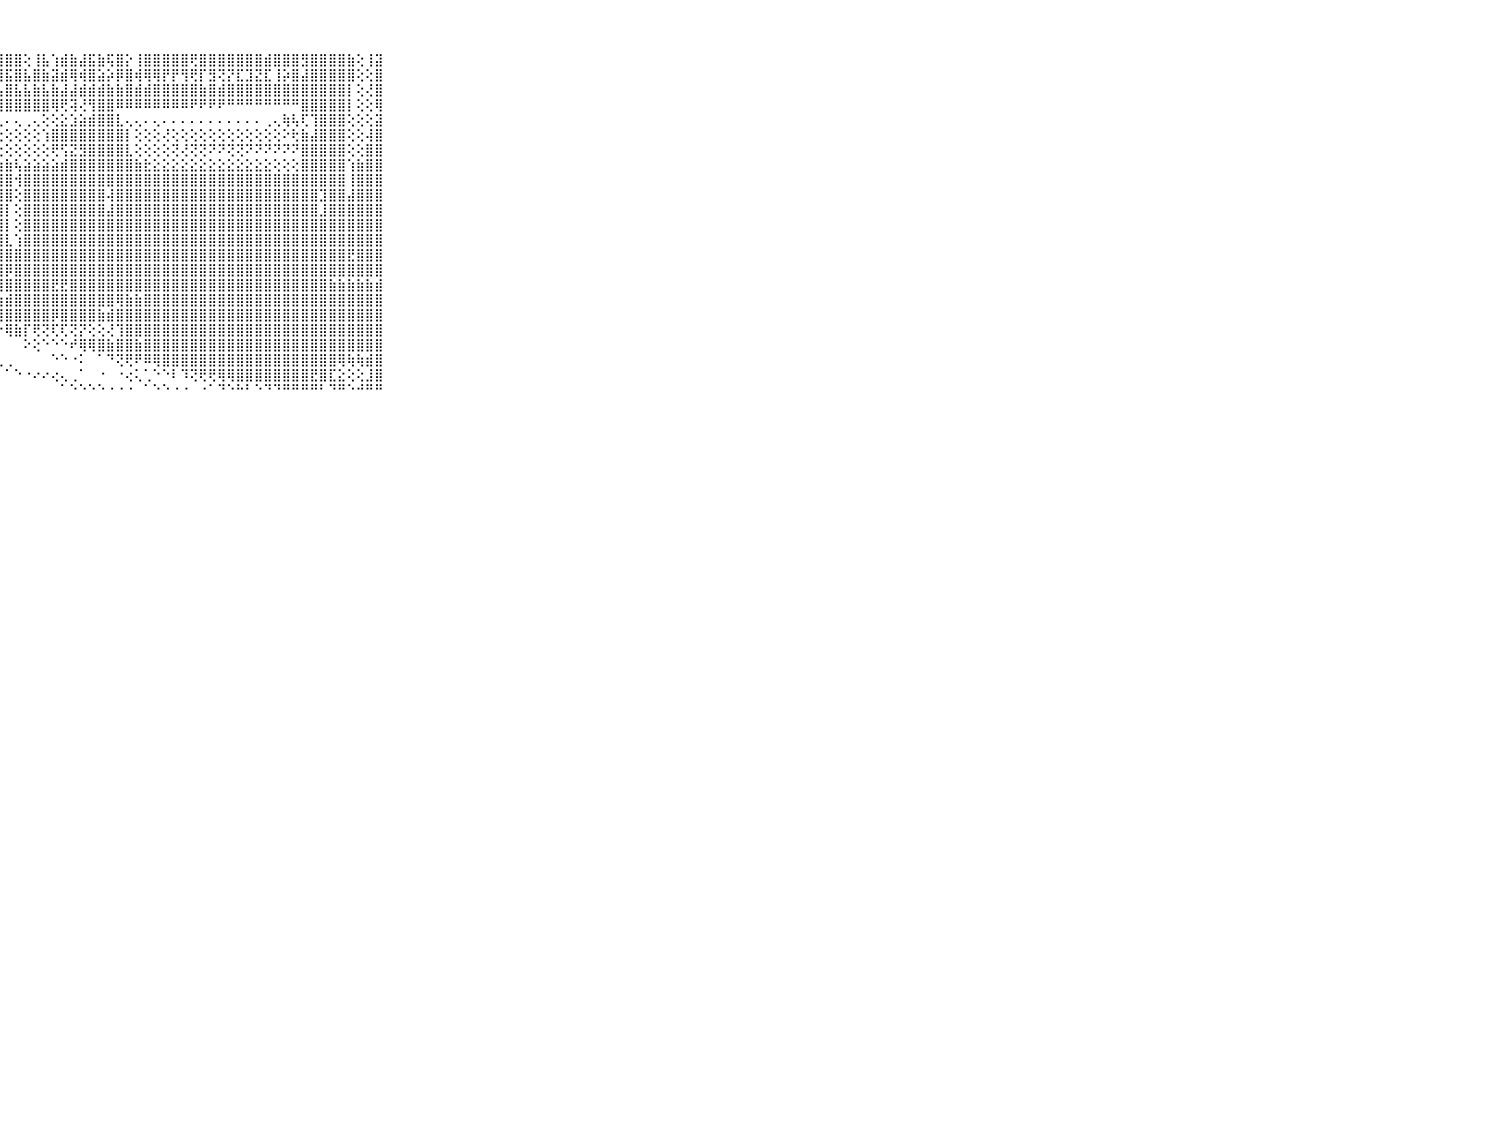

⠀⠀⠀⠀⠀⠀⠀⠀⠀⠀⠀⣿⣿⣿⣿⢻⣿⢕⢜⣿⣟⣟⣟⢟⢟⢕⢜⣹⣿⣿⢕⢸⣧⢱⣾⣷⣼⣯⣷⢯⣿⡕⢸⣿⣿⣿⣿⣿⢟⣿⣿⣿⣿⣿⣿⣿⣾⣿⣿⣿⣻⣿⣿⣿⣿⣷⢕⢸⣽⠀⠀⠀⠀⠀⠀⠀⠀⠀⠀⠀⠀
⠀⠀⠀⠀⠀⠀⠀⠀⠀⠀⠀⣿⣿⣿⣿⢸⢻⢕⢕⢿⢿⢟⢗⢇⢞⢕⢱⣿⣯⣿⣧⣿⣷⣽⣾⢿⢾⣿⣵⡵⡿⣿⢾⢿⢿⡟⡟⢻⢟⡏⣻⢝⡝⣏⣹⣝⣏⢸⡵⣿⣼⣿⣿⣿⣿⣿⢕⢕⣿⠀⠀⠀⠀⠀⠀⠀⠀⠀⠀⠀⠀
⠀⠀⠀⠀⠀⠀⠀⠀⠀⠀⠀⡟⢟⢟⢟⢹⣿⣿⡇⢕⢕⢜⢹⣿⣿⡧⣕⣧⣿⣧⣧⣷⣧⣷⣼⣼⣾⣾⣾⣷⣷⣿⣾⣾⣿⣿⣿⣿⣿⣷⣿⣾⣿⣿⣿⣿⣿⣿⣿⣿⣿⣿⣿⣿⣿⡇⢕⢜⣿⠀⠀⠀⠀⠀⠀⠀⠀⠀⠀⠀⠀
⠀⠀⠀⠀⠀⠀⠀⠀⠀⠀⠀⣝⢝⢝⣿⣿⣿⣿⣿⣕⣑⣑⣿⣿⣿⣿⣿⣿⣿⣿⣿⣿⣿⢿⢟⢽⢜⢻⣿⣿⠿⠿⠿⠿⠿⠿⠿⠿⠟⠟⠟⠟⠛⠛⠛⠛⠛⠛⠛⠛⣿⣿⣿⣿⣿⡇⢕⢕⢿⠀⠀⠀⠀⠀⠀⠀⠀⠀⠀⠀⠀
⠀⠀⠀⠀⠀⠀⠀⠀⠀⠀⠀⣿⣿⣯⢽⢵⢱⢔⢔⢅⢄⢀⢀⢀⢀⢄⢀⢀⠄⢄⢀⢄⢕⢕⣕⣱⣵⣾⣿⣿⣇⢄⢄⠄⢄⠄⠄⠄⠄⠄⠄⠄⠄⠄⠄⠄⢀⢄⢷⢧⢏⢹⣿⣿⣿⢕⢕⢕⣽⠀⠀⠀⠀⠀⠀⠀⠀⠀⠀⠀⠀
⠀⠀⠀⠀⠀⠀⠀⠀⠀⠀⠀⣿⣿⣟⣗⣗⣗⣗⡗⢗⢕⢕⢕⢕⢕⢕⢕⢕⢕⢕⢕⢕⢱⣿⣿⣿⣿⣿⣿⣿⣿⡇⢕⢕⢕⢜⢕⢕⢕⢕⢕⢕⢕⢕⢕⢕⢕⢕⠕⢗⣷⣼⣿⣿⣿⢕⢕⢼⣿⠀⠀⠀⠀⠀⠀⠀⠀⠀⠀⠀⠀
⠀⠀⠀⠀⠀⠀⠀⠀⠀⠀⠀⣿⣿⣷⡼⡕⢕⢕⢕⢕⢕⢅⢕⢕⢕⢕⢕⢕⢕⢕⢕⢕⢕⢟⢫⣝⣻⣿⣿⣿⣿⣇⢕⢕⢕⢕⢝⢜⢝⢝⠝⠝⢝⢝⠝⠝⠝⠝⠝⠝⣿⣿⣿⣿⣿⢕⢕⣿⣿⠀⠀⠀⠀⠀⠀⠀⠀⠀⠀⠀⠀
⠀⠀⠀⠀⠀⠀⠀⠀⠀⠀⠀⣿⣿⣿⣿⣿⣿⣿⣿⣷⣷⣷⣷⢳⣷⣷⣷⣷⣷⢧⣵⣵⣵⣵⣾⣿⣿⣿⣿⣿⣿⣿⣷⣗⣕⣕⣕⣕⣕⣕⣕⣕⣕⣕⣕⣕⣕⢕⢕⢕⣿⣿⣿⣿⣿⢱⣷⣿⣿⠀⠀⠀⠀⠀⠀⠀⠀⠀⠀⠀⠀
⠀⠀⠀⠀⠀⠀⠀⠀⠀⠀⠀⣿⣿⣿⣿⣿⣿⣿⣿⣿⣿⣿⡿⢜⣿⣿⣿⣿⣿⢺⣿⣿⣿⣿⣿⣿⣿⣿⣿⣿⣿⣿⣿⣿⣿⣿⣿⣿⣿⣿⣿⣿⣿⣿⣿⣿⣿⣿⣿⣿⣿⣿⣿⣿⣿⢸⣿⣿⣿⠀⠀⠀⠀⠀⠀⠀⠀⠀⠀⠀⠀
⠀⠀⠀⠀⠀⠀⠀⠀⠀⠀⠀⣿⣿⣿⣿⣿⣿⣿⣿⣿⣿⣿⡇⢕⣿⣿⣿⣿⣿⢕⣿⣿⣿⣿⣿⣿⣿⣿⣿⢼⣿⣿⣿⣿⣿⣿⣿⣿⣿⣿⣿⣿⣿⣿⣿⣿⣿⣿⣿⣿⣿⣿⣹⣿⣿⣼⣿⣿⣿⠀⠀⠀⠀⠀⠀⠀⠀⠀⠀⠀⠀
⠀⠀⠀⠀⠀⠀⠀⠀⠀⠀⠀⣾⣿⣿⣿⣿⣿⣿⣿⣿⣿⣿⣇⢕⣿⣿⣿⣿⡇⢕⣿⣿⣿⣿⣿⣿⣿⣿⣿⣼⣿⣿⣿⣿⣿⣿⣿⣿⣿⣿⣿⣿⣿⣿⣿⣿⣿⣿⣿⣿⣿⣿⣸⣿⣿⣿⣿⣿⣿⠀⠀⠀⠀⠀⠀⠀⠀⠀⠀⠀⠀
⠀⠀⠀⠀⠀⠀⠀⠀⠀⠀⠀⣿⣿⣿⣿⣿⣿⣿⣿⣿⣿⣿⡟⢕⣿⣿⣿⣿⡇⢕⣿⣿⣿⣿⣿⣿⣿⣿⣿⣿⣿⣿⣿⣿⣿⣿⣿⣿⣿⣿⣿⣿⣿⣿⣿⣿⣿⣿⣿⣿⣿⣿⣿⣿⣿⣿⣿⣿⣿⠀⠀⠀⠀⠀⠀⠀⠀⠀⠀⠀⠀
⠀⠀⠀⠀⠀⠀⠀⠀⠀⠀⠀⣿⣿⣿⣿⣿⣿⣿⣿⣿⣿⣿⣧⣵⣿⣿⣿⣿⣇⢱⣿⣿⣿⣿⣿⣿⣿⣿⣿⣿⣿⣿⣿⣿⣿⣿⣿⣿⣿⣿⣿⣿⣿⣿⣿⣿⣿⣿⣿⣿⣿⣿⣿⣿⣿⣿⣿⣿⣿⠀⠀⠀⠀⠀⠀⠀⠀⠀⠀⠀⠀
⠀⠀⠀⠀⠀⠀⠀⠀⠀⠀⠀⣿⣿⣿⣿⣿⣿⣿⣿⣿⣿⣿⣿⣿⣿⣿⣿⣿⣿⣿⣿⣿⣿⣿⣿⣿⣿⣿⣿⣿⣿⣿⣿⣿⣿⣿⣿⣿⣿⣿⣿⣿⣿⣿⣿⣿⣿⣿⣿⣿⣿⣿⣿⣿⣿⣟⣿⣿⣿⠀⠀⠀⠀⠀⠀⠀⠀⠀⠀⠀⠀
⠀⠀⠀⠀⠀⠀⠀⠀⠀⠀⠀⣿⣿⣿⢟⢻⢿⢟⢿⢿⢿⣿⣿⣿⣿⡿⢿⣿⡿⣿⣿⣿⣿⣿⣿⣿⣿⣿⣿⣿⣿⣿⣿⣿⣿⣿⣿⣿⣿⣿⣿⣿⣿⣿⣿⣿⣿⣿⣿⣿⣿⣿⣿⣿⣿⣿⣿⣿⣿⠀⠀⠀⠀⠀⠀⠀⠀⠀⠀⠀⠀
⠀⠀⠀⠀⠀⠀⠀⠀⠀⠀⠀⣿⡿⢕⢕⢕⢕⢕⢁⠑⠑⠛⠟⢟⢫⢕⢕⢾⣿⣿⣿⣿⣿⣟⣟⣿⣿⣿⣿⣿⣿⣿⣿⣿⣿⣿⣿⣿⣿⣿⣿⣿⣿⣿⣿⣿⣿⣿⣿⣿⣿⣿⣿⣷⣷⣷⣷⣷⣾⠀⠀⠀⠀⠀⠀⠀⠀⠀⠀⠀⠀
⠀⠀⠀⠀⠀⠀⠀⠀⠀⠀⠀⢇⢕⢕⢕⢕⢕⢕⢕⢅⠐⢔⢰⣔⢰⣾⣿⣷⣾⣿⣿⣿⣿⣿⣿⣿⣿⣿⣿⣿⢿⣷⣷⣿⣿⣿⣿⣿⣿⣿⣿⣿⣿⣿⣿⣿⣿⣿⣿⣿⣿⣿⣿⣿⣿⣿⣿⣿⣿⠀⠀⠀⠀⠀⠀⠀⠀⠀⠀⠀⠀
⠀⠀⠀⠀⠀⠀⠀⠀⠀⠀⠀⠁⠘⠑⠓⠗⠱⢵⢕⢕⢅⢕⣿⣷⢱⣽⣿⣿⣿⣿⣿⣿⣿⡿⣿⣿⣿⣿⣷⣾⣿⣿⣿⣿⣿⣿⣿⣿⣿⣿⣿⣿⣿⣿⣿⣿⣿⣿⣿⣿⣿⣿⣿⣿⣿⣿⣿⣿⣿⠀⠀⠀⠀⠀⠀⠀⠀⠀⠀⠀⠀
⠀⠀⠀⠀⠀⠀⠀⠀⠀⠀⠀⠀⠀⠀⠀⠀⠀⠀⠀⠀⠁⠁⠁⠁⠑⠙⠝⠕⢿⣷⡏⢟⢝⢏⢏⢝⡝⢕⢕⢜⢹⣿⣿⣿⣿⣿⣿⣿⣿⣿⣿⣿⣿⣿⣿⣿⣿⣿⣿⣿⣿⣿⣿⣿⣿⣿⣿⣿⣿⠀⠀⠀⠀⠀⠀⠀⠀⠀⠀⠀⠀
⠀⠀⠀⠀⠀⠀⠀⠀⠀⠀⠀⠀⠐⠀⠀⠀⠀⠀⠀⠀⠀⠀⠀⠀⠀⠀⠀⠀⠀⠀⠕⢕⠑⠑⠑⠞⢿⢿⣿⣷⣿⣿⣷⣿⣿⣿⣿⣿⣿⣿⣿⣿⣿⣿⣿⣿⣿⣿⣿⣿⣿⣿⣿⣿⣿⣿⣿⣿⣿⠀⠀⠀⠀⠀⠀⠀⠀⠀⠀⠀⠀
⠀⠀⠀⠀⠀⠀⠀⠀⠀⠀⠀⠀⠀⠀⠀⠀⠀⠀⠀⠀⠀⠀⠀⠀⠀⠀⠀⢀⢀⠀⠀⠀⠀⠑⠑⠐⠅⠀⠁⠙⢝⢟⠟⠿⢿⣿⣿⣿⣿⣿⣿⣿⣿⣿⣿⣿⣿⣿⣿⣿⣿⣿⣿⣿⢿⢷⢷⣾⣿⠀⠀⠀⠀⠀⠀⠀⠀⠀⠀⠀⠀
⠀⠀⠀⠀⠀⠀⠀⠀⠀⠀⠀⠀⠀⠀⠀⠀⠀⠀⠀⠀⠀⠀⠀⠀⠀⠀⠀⠀⠁⠑⠐⠔⠔⢔⢄⢀⠁⠀⠐⠀⠐⢔⢅⢁⠑⠑⠇⠹⢝⢟⢟⢿⢿⣿⣿⣿⣿⣿⣿⣿⣿⣟⣿⣏⣕⢕⢕⣸⣿⠀⠀⠀⠀⠀⠀⠀⠀⠀⠀⠀⠀
⠀⠀⠀⠀⠀⠀⠀⠀⠀⠀⠀⠀⠀⠀⠀⠀⠀⠀⠀⠀⠀⠀⠀⠀⠀⠀⠀⠀⠀⠀⠀⠀⠀⠀⠁⠑⠑⠑⠑⠐⠐⠐⠀⠁⠑⠑⠐⠐⠀⠐⠁⠙⠑⠓⠃⠑⠙⠙⠛⠛⠛⠛⠃⠙⠛⠑⠚⠛⠛⠀⠀⠀⠀⠀⠀⠀⠀⠀⠀⠀⠀